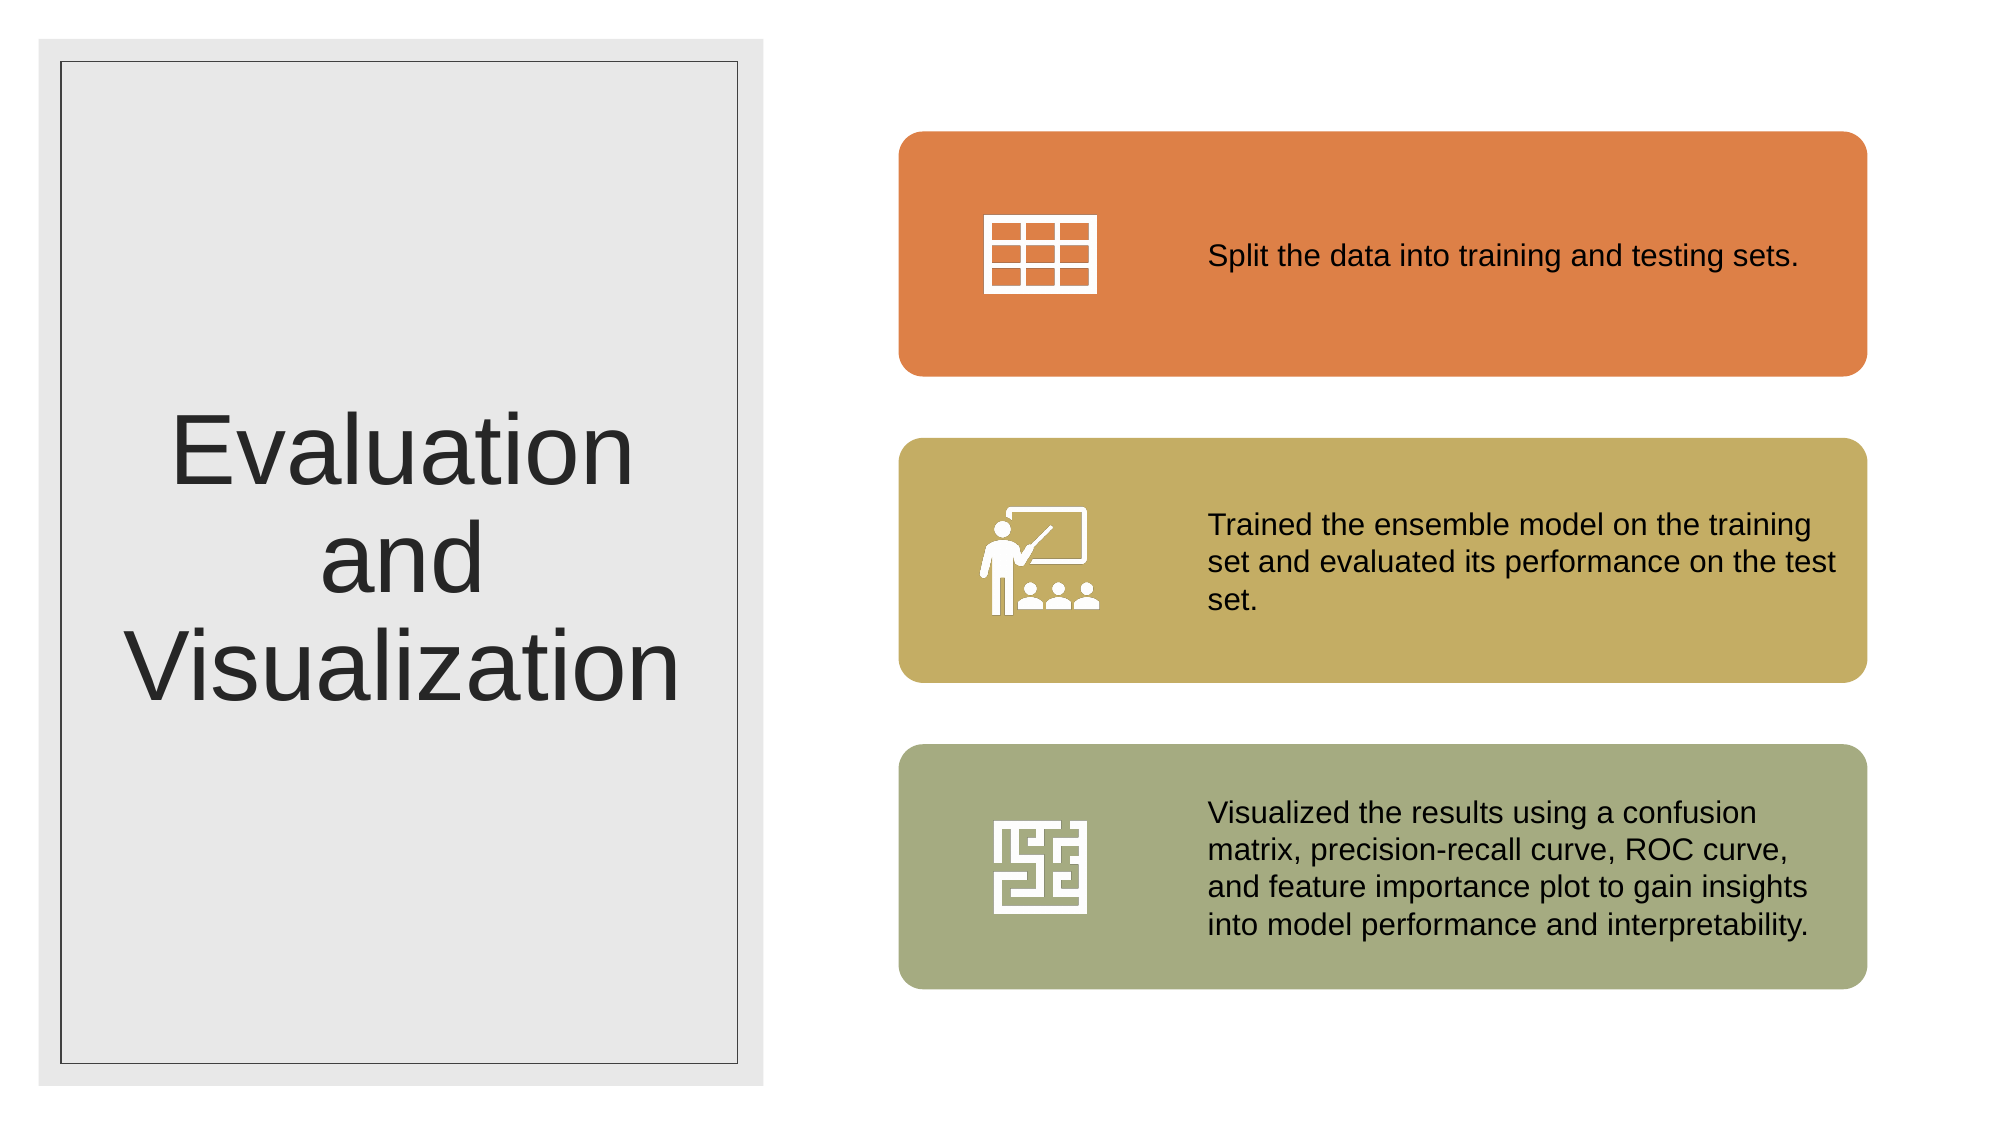

# Evaluation and Visualization
Split the data into training and testing sets.
Trained the ensemble model on the training set and evaluated its performance on the test set.
Visualized the results using a confusion matrix, precision-recall curve, ROC curve, and feature importance plot to gain insights into model performance and interpretability.